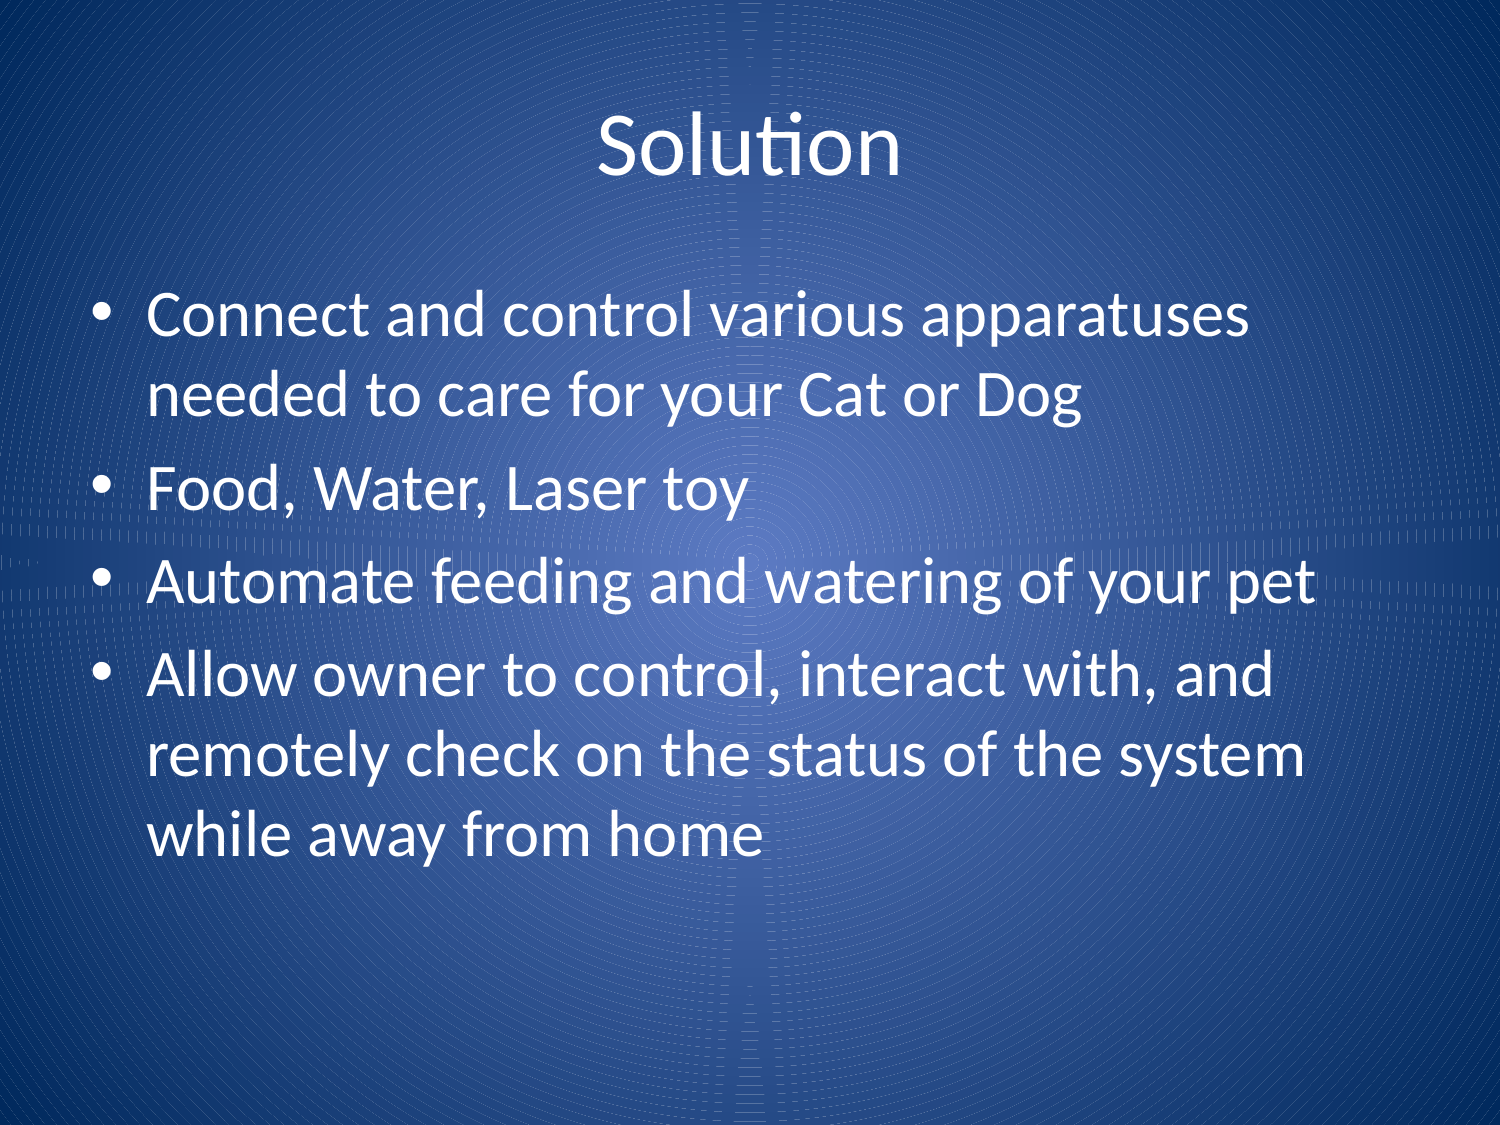

# Solution
Connect and control various apparatuses needed to care for your Cat or Dog
Food, Water, Laser toy
Automate feeding and watering of your pet
Allow owner to control, interact with, and remotely check on the status of the system while away from home